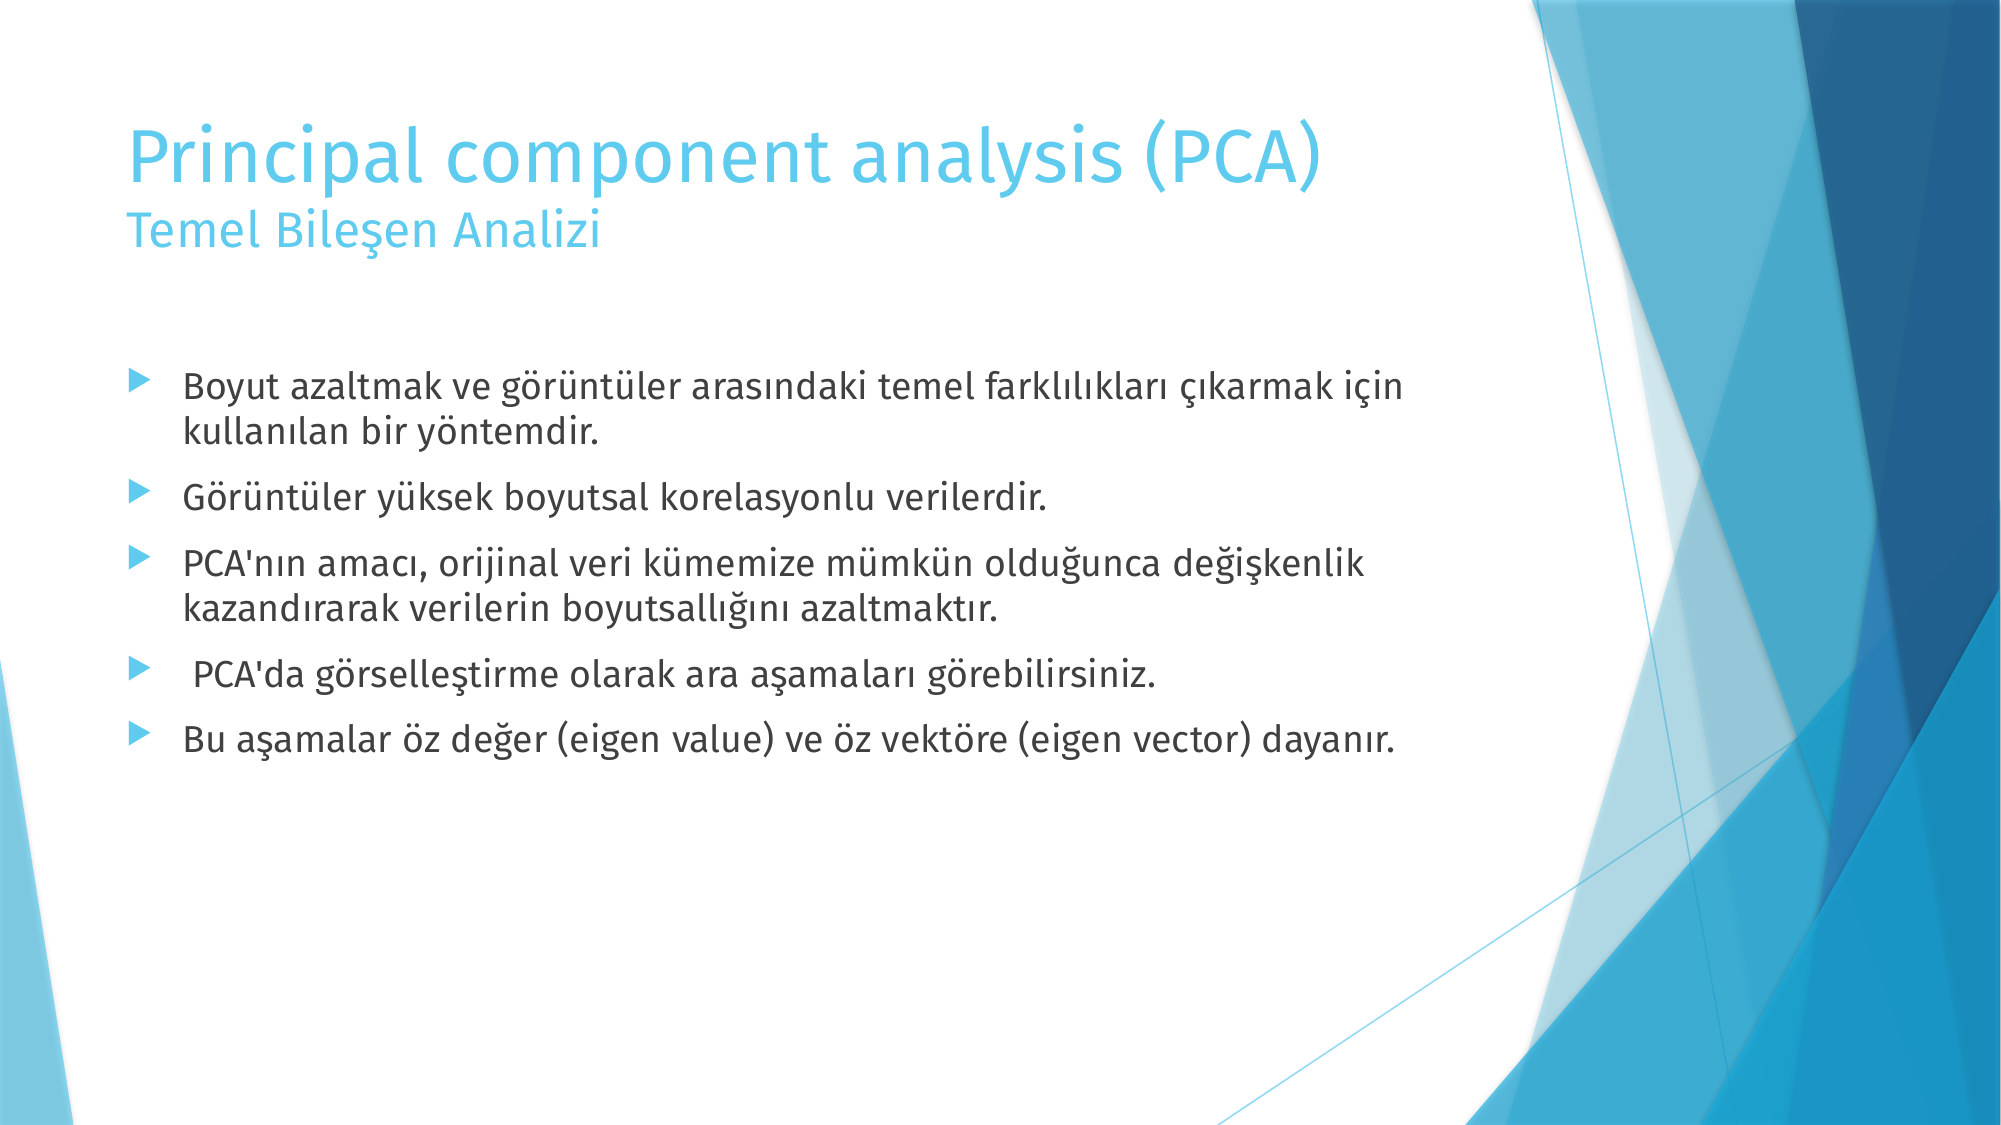

# Principal component analysis (PCA) Temel Bileşen Analizi
Boyut azaltmak ve görüntüler arasındaki temel farklılıkları çıkarmak için kullanılan bir yöntemdir.
Görüntüler yüksek boyutsal korelasyonlu verilerdir.
PCA'nın amacı, orijinal veri kümemize mümkün olduğunca değişkenlik kazandırarak verilerin boyutsallığını azaltmaktır.
 PCA'da görselleştirme olarak ara aşamaları görebilirsiniz.
Bu aşamalar öz değer (eigen value) ve öz vektöre (eigen vector) dayanır.